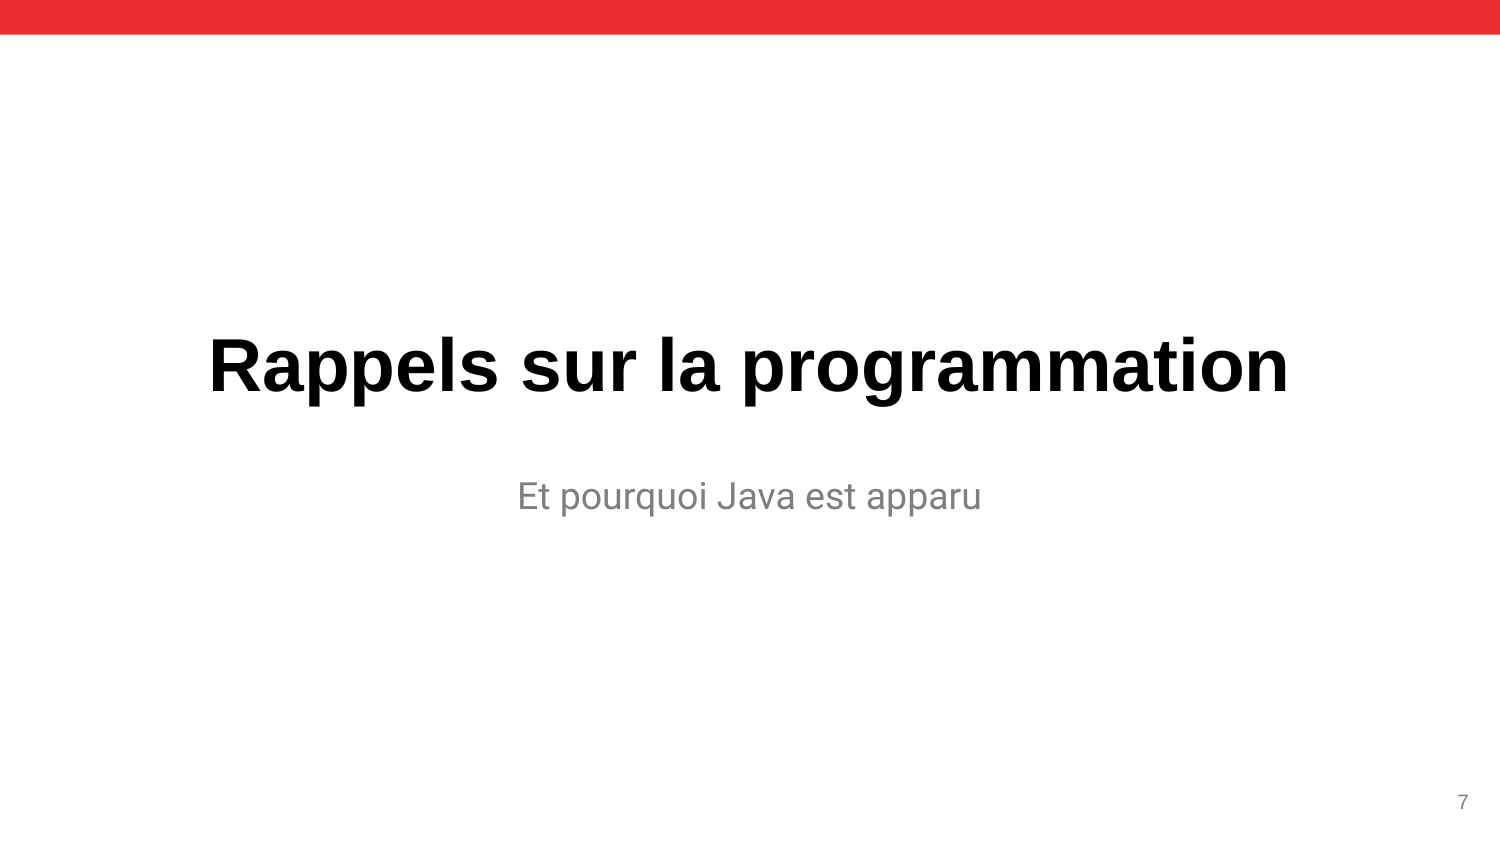

# Rappels sur la programmation
Et pourquoi Java est apparu
7